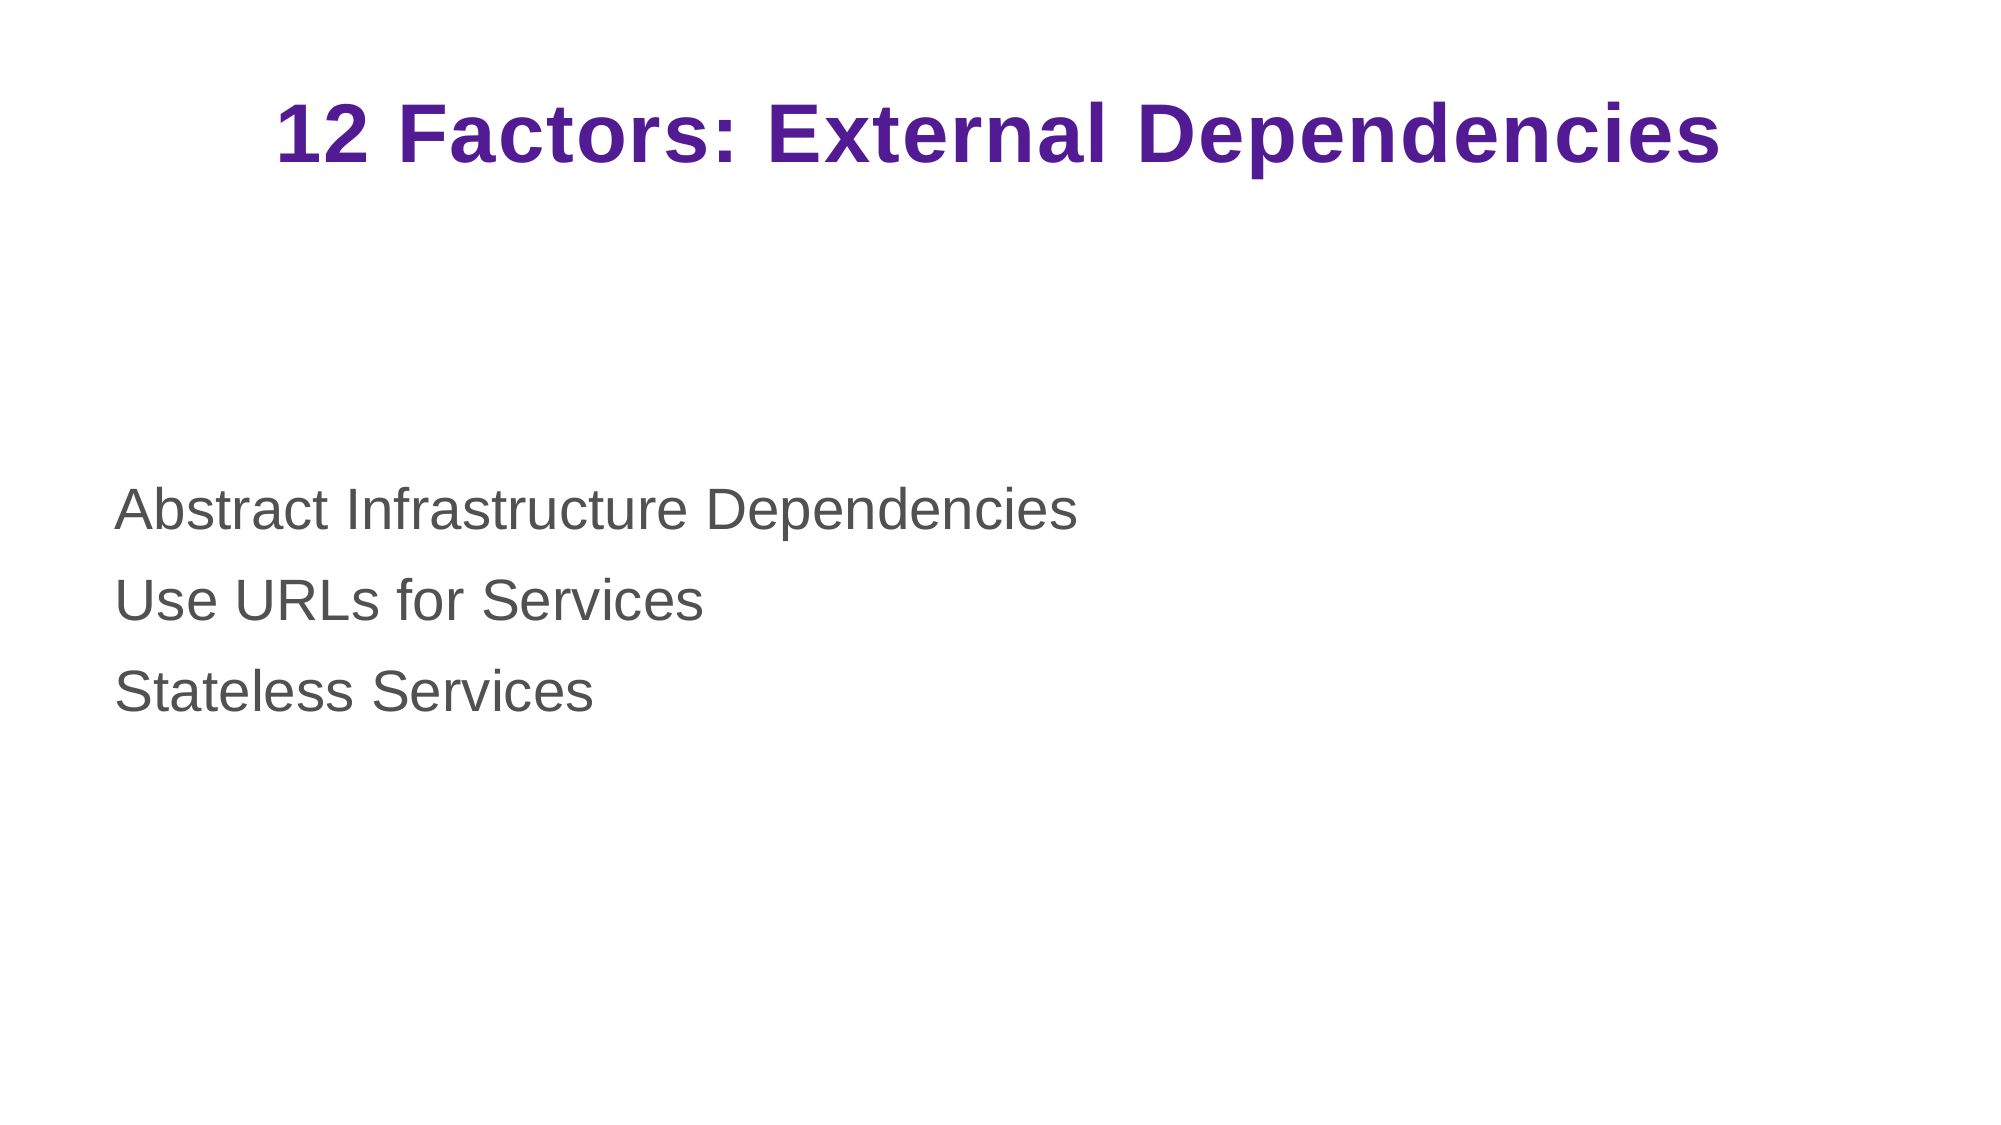

# 12 Factors: External Dependencies
Abstract Infrastructure Dependencies
Use URLs for Services
Stateless Services